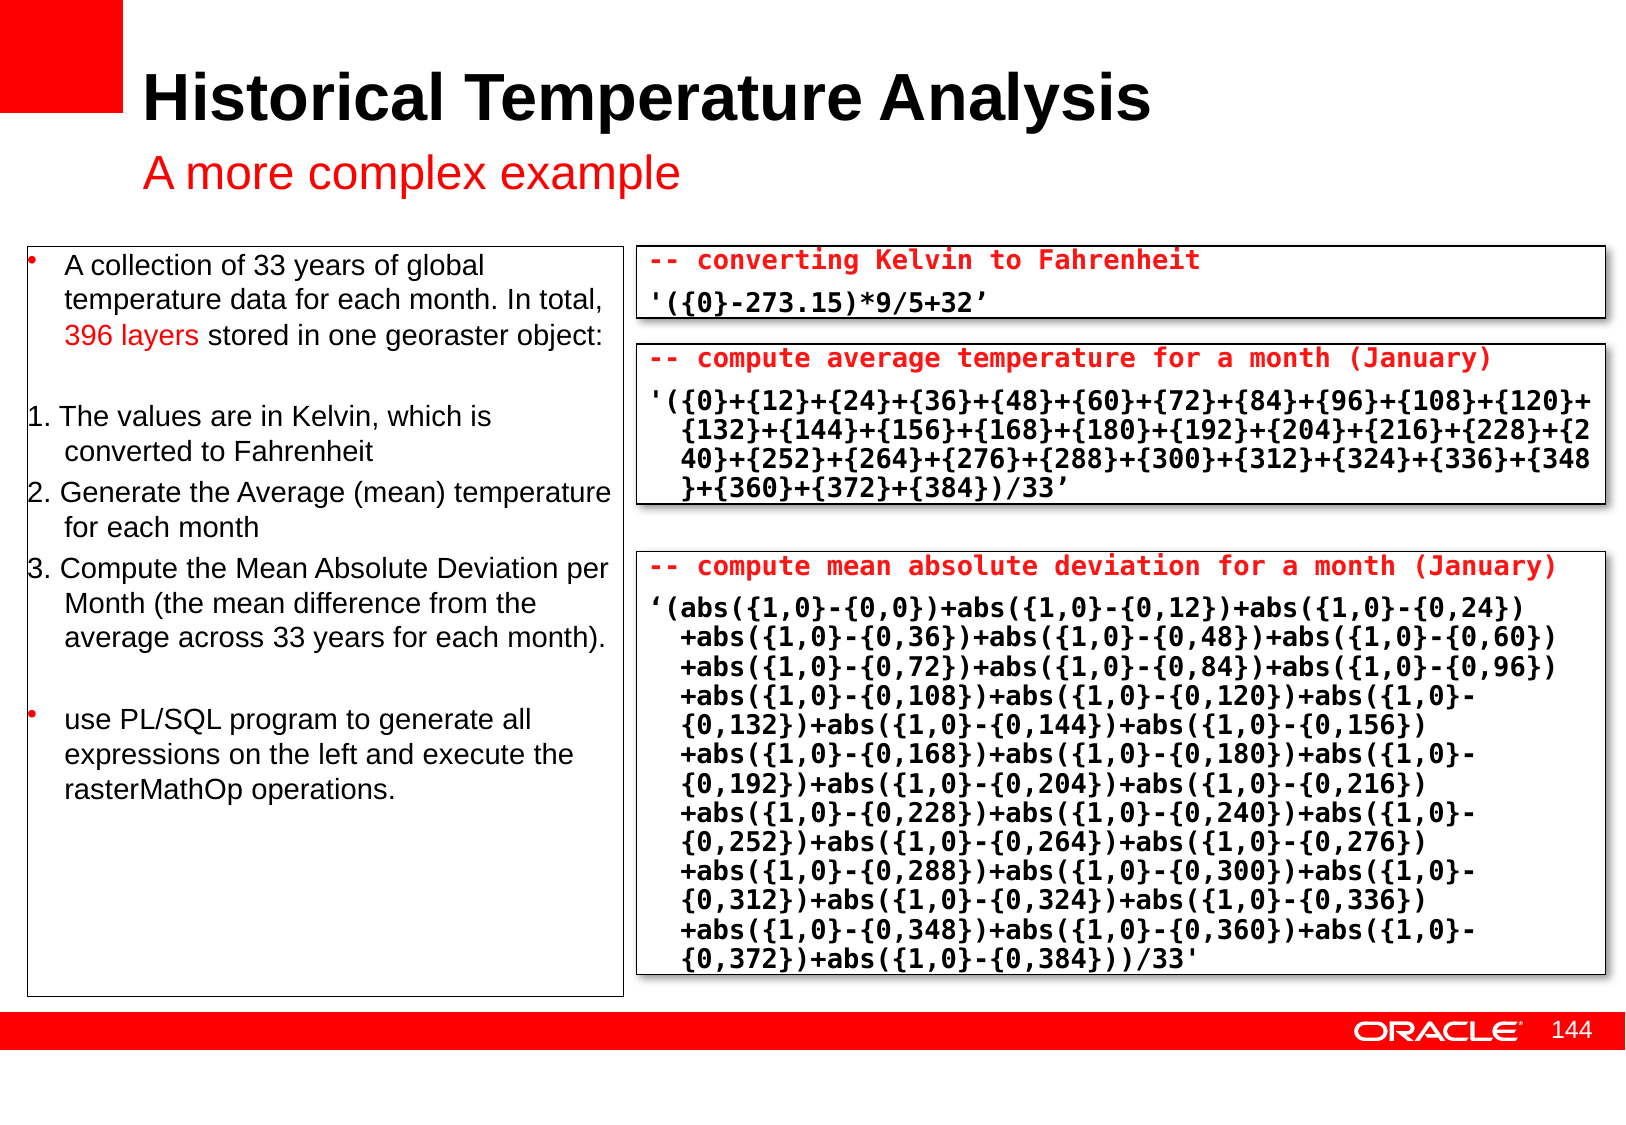

# Historical Temperature Analysis
A more complex example
A collection of 33 years of global temperature data for each month. In total, 396 layers stored in one georaster object:

1. The values are in Kelvin, which is converted to Fahrenheit
2. Generate the Average (mean) temperature for each month
3. Compute the Mean Absolute Deviation per Month (the mean difference from the average across 33 years for each month).

use PL/SQL program to generate all expressions on the left and execute the rasterMathOp operations.

-- converting Kelvin to Fahrenheit
'({0}-273.15)*9/5+32’
-- compute average temperature for a month (January)
'({0}+{12}+{24}+{36}+{48}+{60}+{72}+{84}+{96}+{108}+{120}+{132}+{144}+{156}+{168}+{180}+{192}+{204}+{216}+{228}+{240}+{252}+{264}+{276}+{288}+{300}+{312}+{324}+{336}+{348}+{360}+{372}+{384})/33’
-- compute mean absolute deviation for a month (January)
‘(abs({1,0}-{0,0})+abs({1,0}-{0,12})+abs({1,0}-{0,24})+abs({1,0}-{0,36})+abs({1,0}-{0,48})+abs({1,0}-{0,60})+abs({1,0}-{0,72})+abs({1,0}-{0,84})+abs({1,0}-{0,96})+abs({1,0}-{0,108})+abs({1,0}-{0,120})+abs({1,0}-{0,132})+abs({1,0}-{0,144})+abs({1,0}-{0,156})+abs({1,0}-{0,168})+abs({1,0}-{0,180})+abs({1,0}-{0,192})+abs({1,0}-{0,204})+abs({1,0}-{0,216})+abs({1,0}-{0,228})+abs({1,0}-{0,240})+abs({1,0}-{0,252})+abs({1,0}-{0,264})+abs({1,0}-{0,276})+abs({1,0}-{0,288})+abs({1,0}-{0,300})+abs({1,0}-{0,312})+abs({1,0}-{0,324})+abs({1,0}-{0,336})+abs({1,0}-{0,348})+abs({1,0}-{0,360})+abs({1,0}-{0,372})+abs({1,0}-{0,384}))/33'